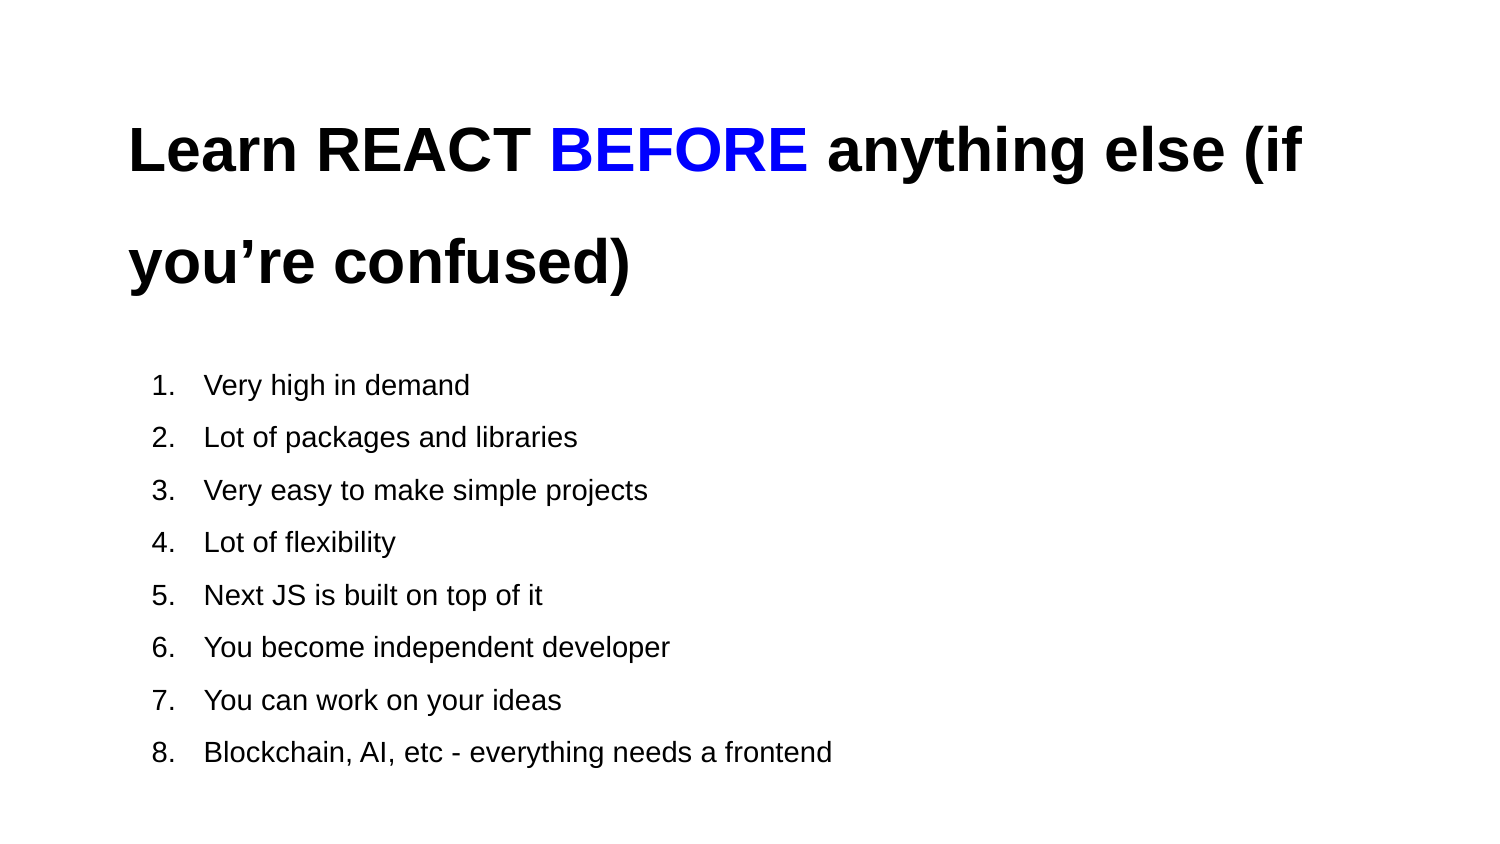

Learn REACT BEFORE anything else (if you’re confused)

Very high in demand
Lot of packages and libraries
Very easy to make simple projects
Lot of flexibility
Next JS is built on top of it
You become independent developer
You can work on your ideas
Blockchain, AI, etc - everything needs a frontend